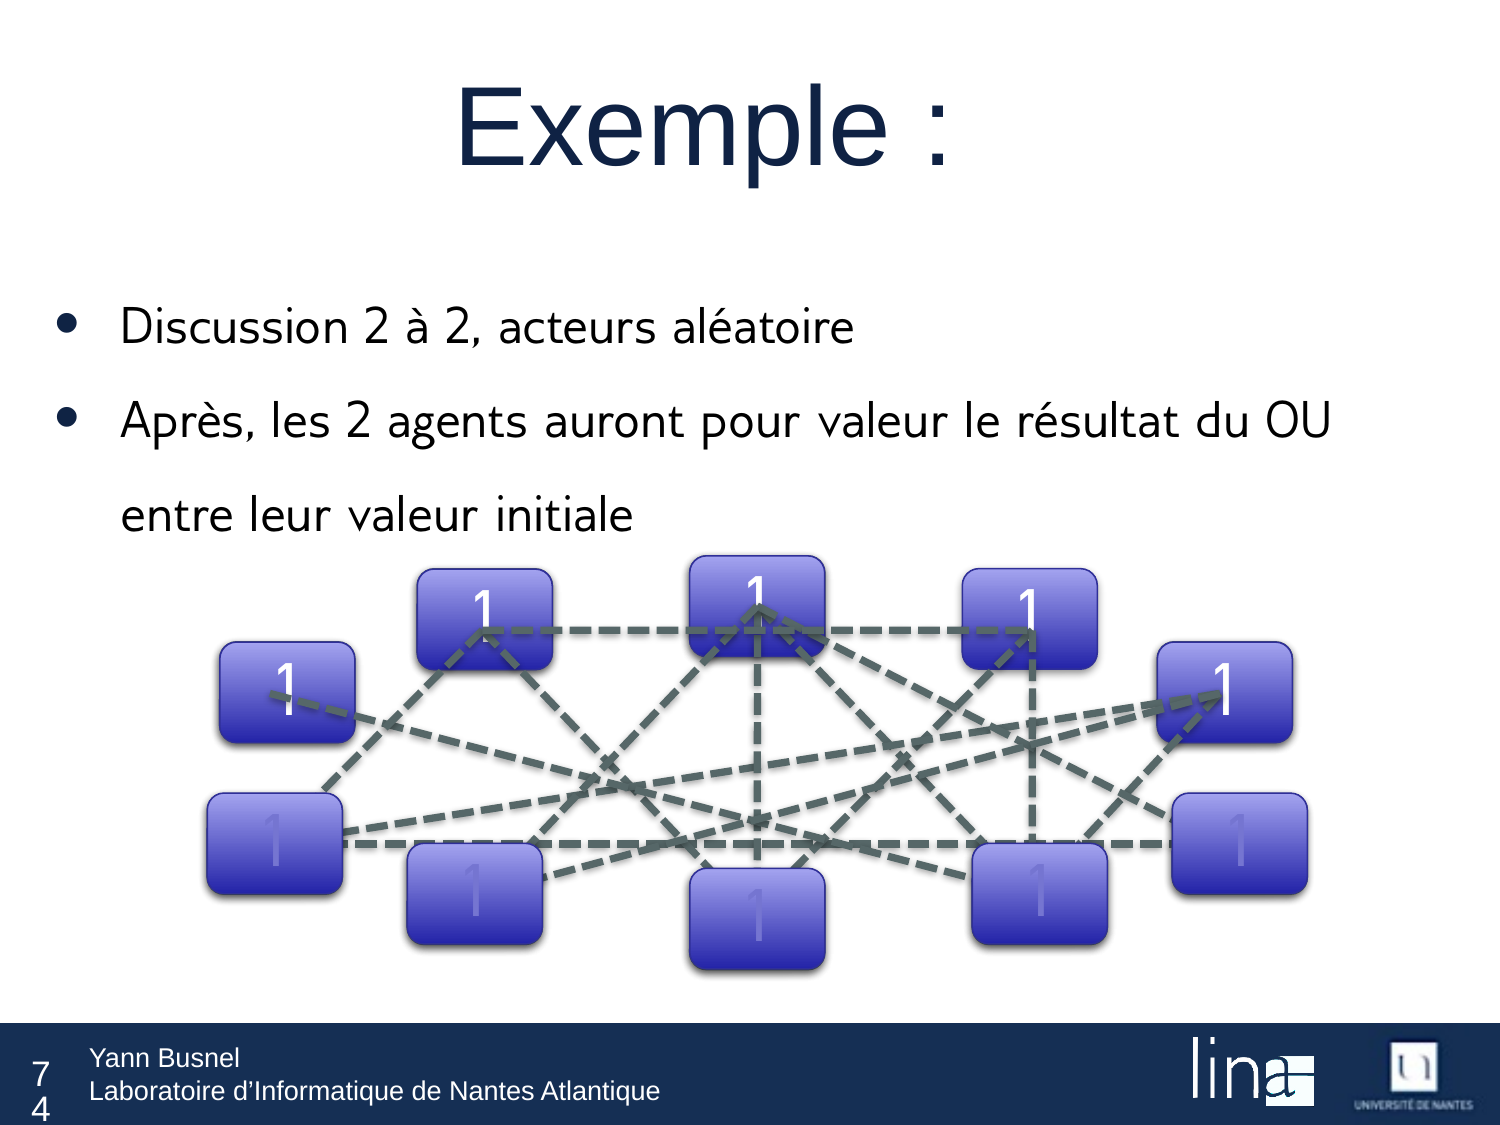

# Exemple :
Discussion 2 à 2, acteurs aléatoire
Après, les 2 agents auront pour valeur le résultat du OU entre leur valeur initiale
1
0
1
0
1
0
0
1
1
1
1
0
0
1
1
0
0
1
0
74